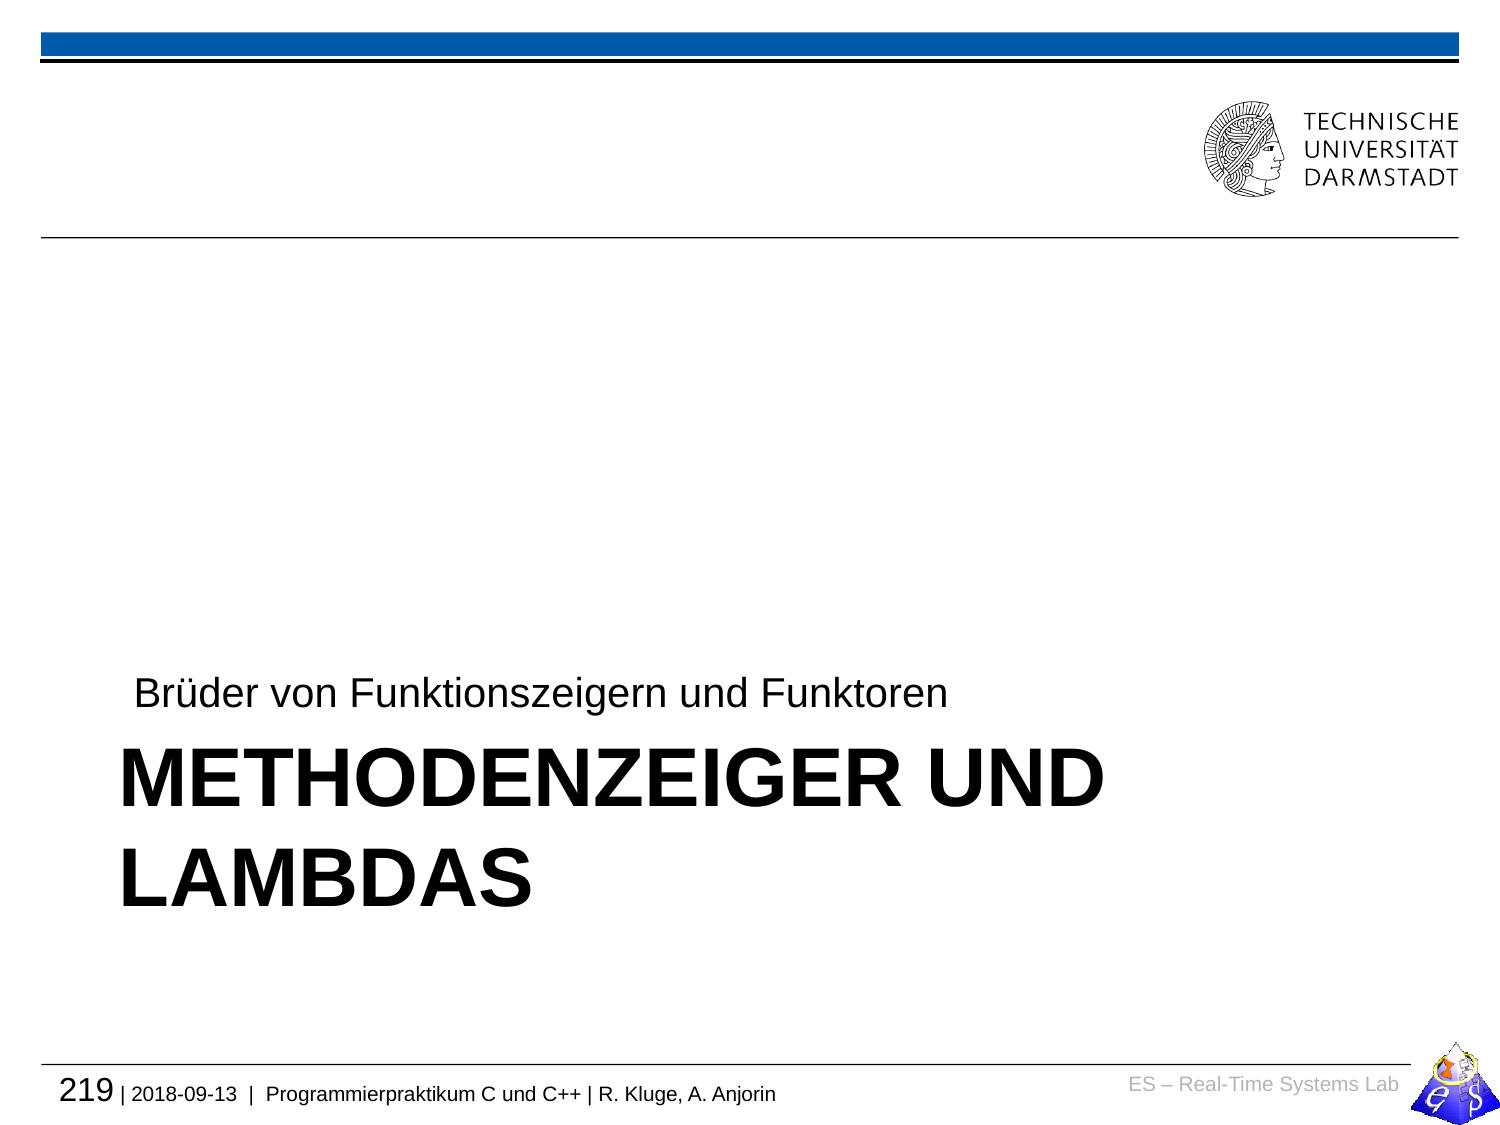

Brüder von Funktionszeigern und Funktoren
# Methodenzeiger und Lambdas